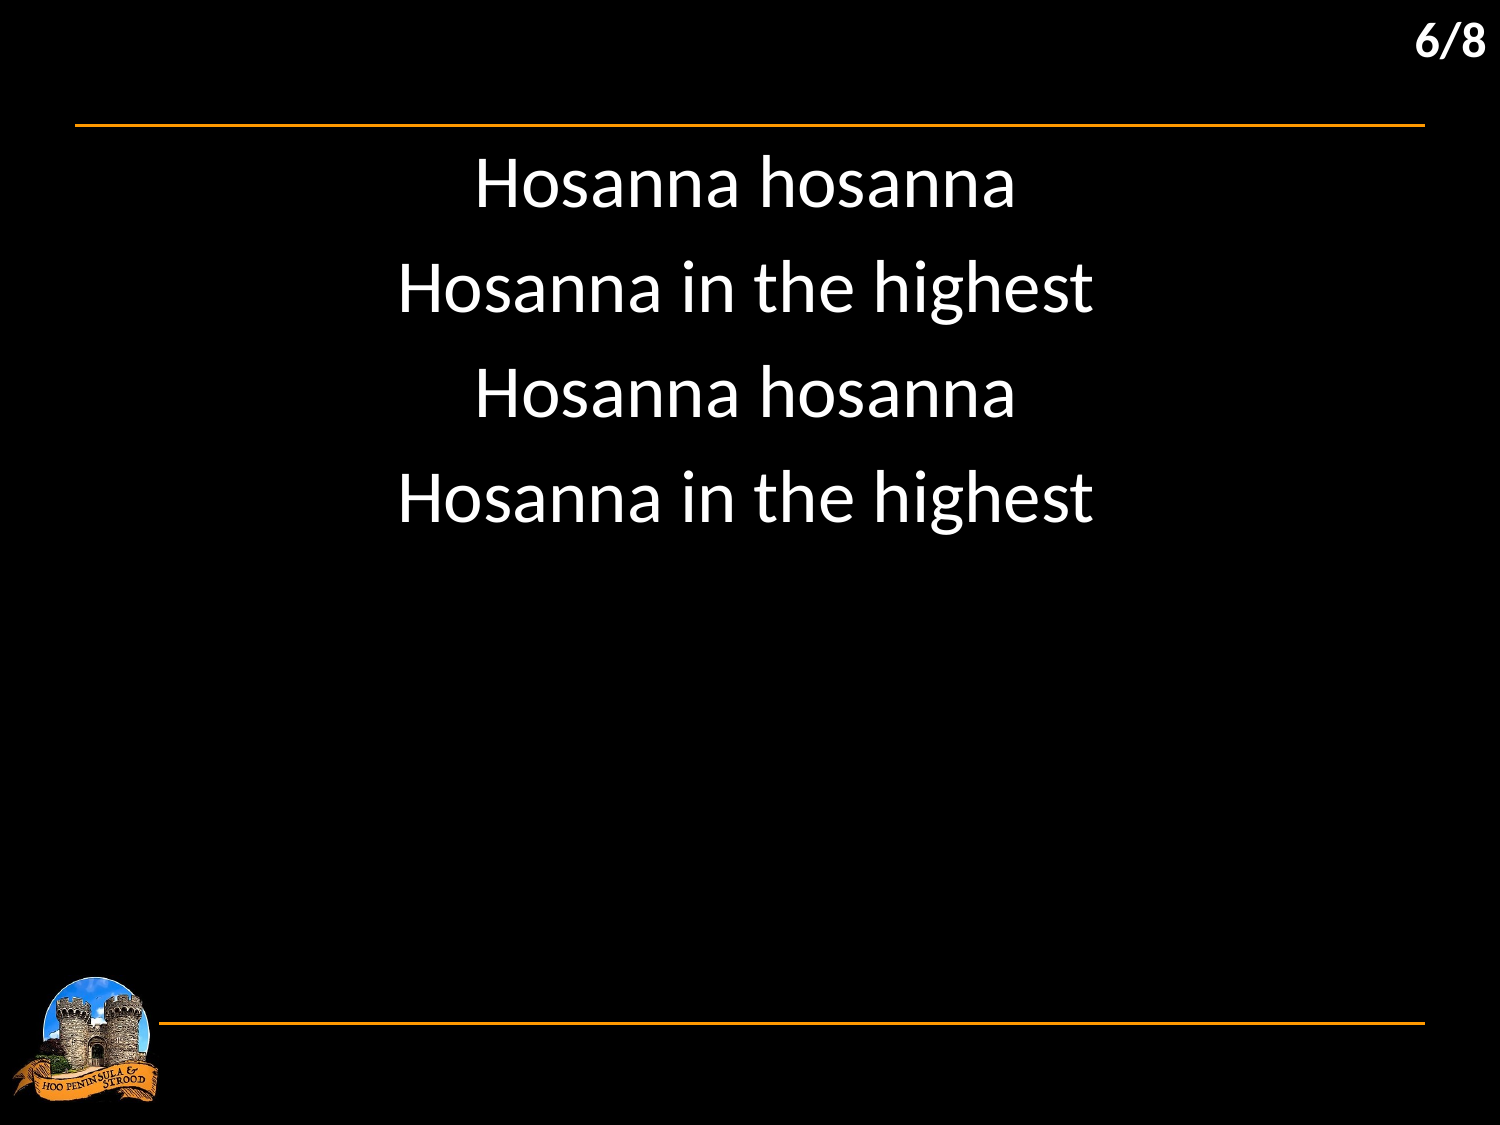

6/8
Hosanna hosanna
Hosanna in the highest
Hosanna hosanna
Hosanna in the highest